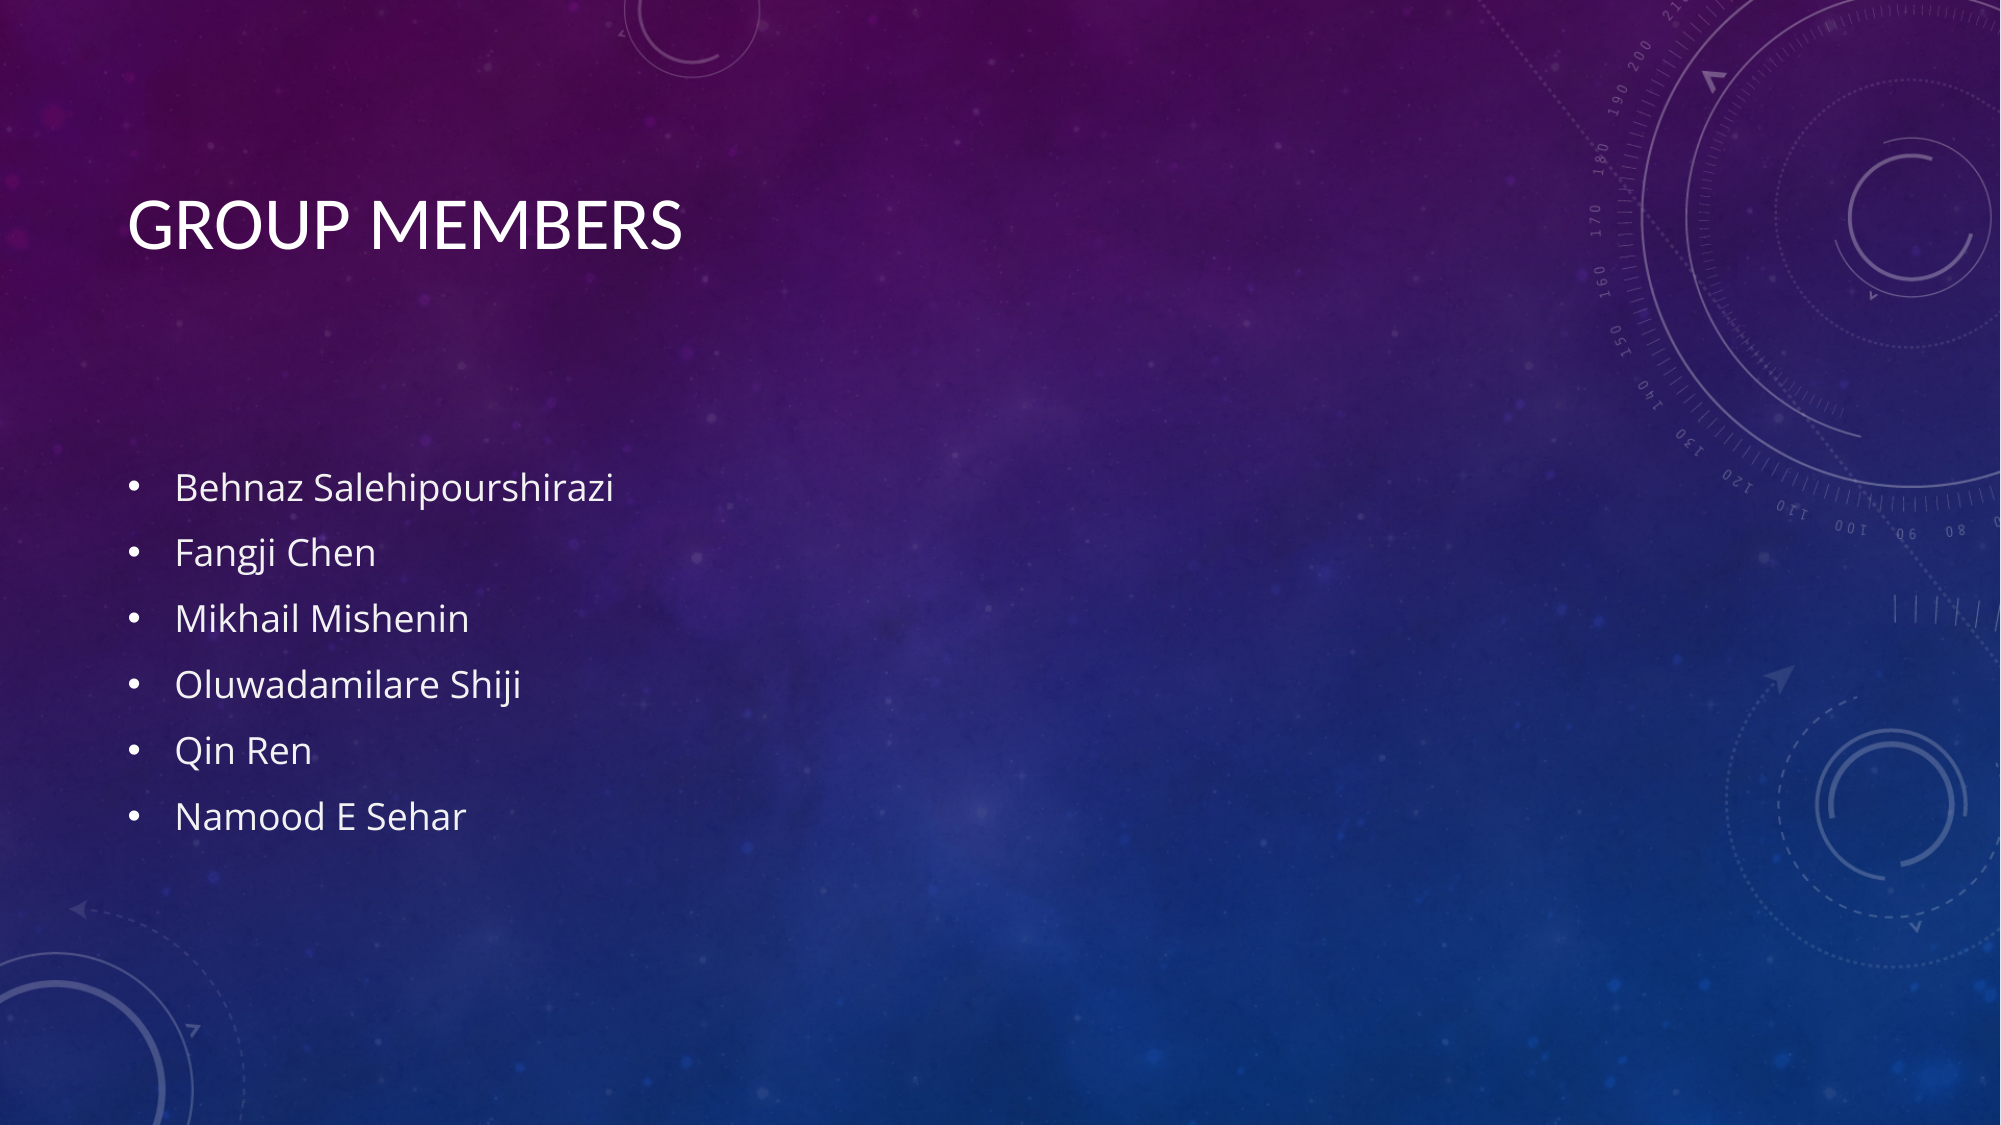

# Group members
Behnaz Salehipourshirazi
Fangji Chen
Mikhail Mishenin
Oluwadamilare Shiji
Qin Ren
Namood E Sehar